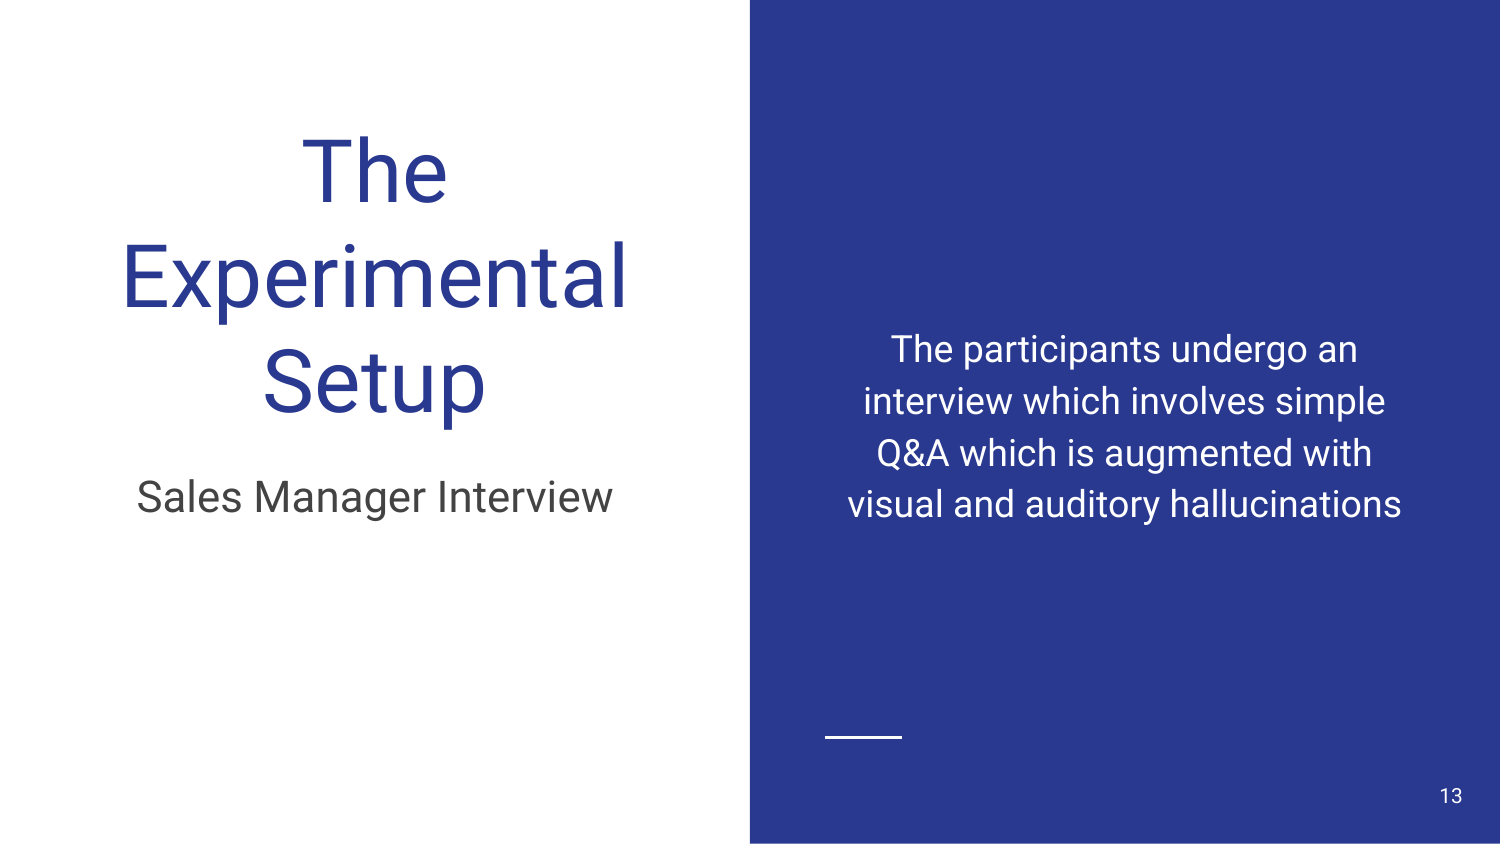

The participants undergo an interview which involves simple Q&A which is augmented with visual and auditory hallucinations
# The Experimental Setup
Sales Manager Interview
13